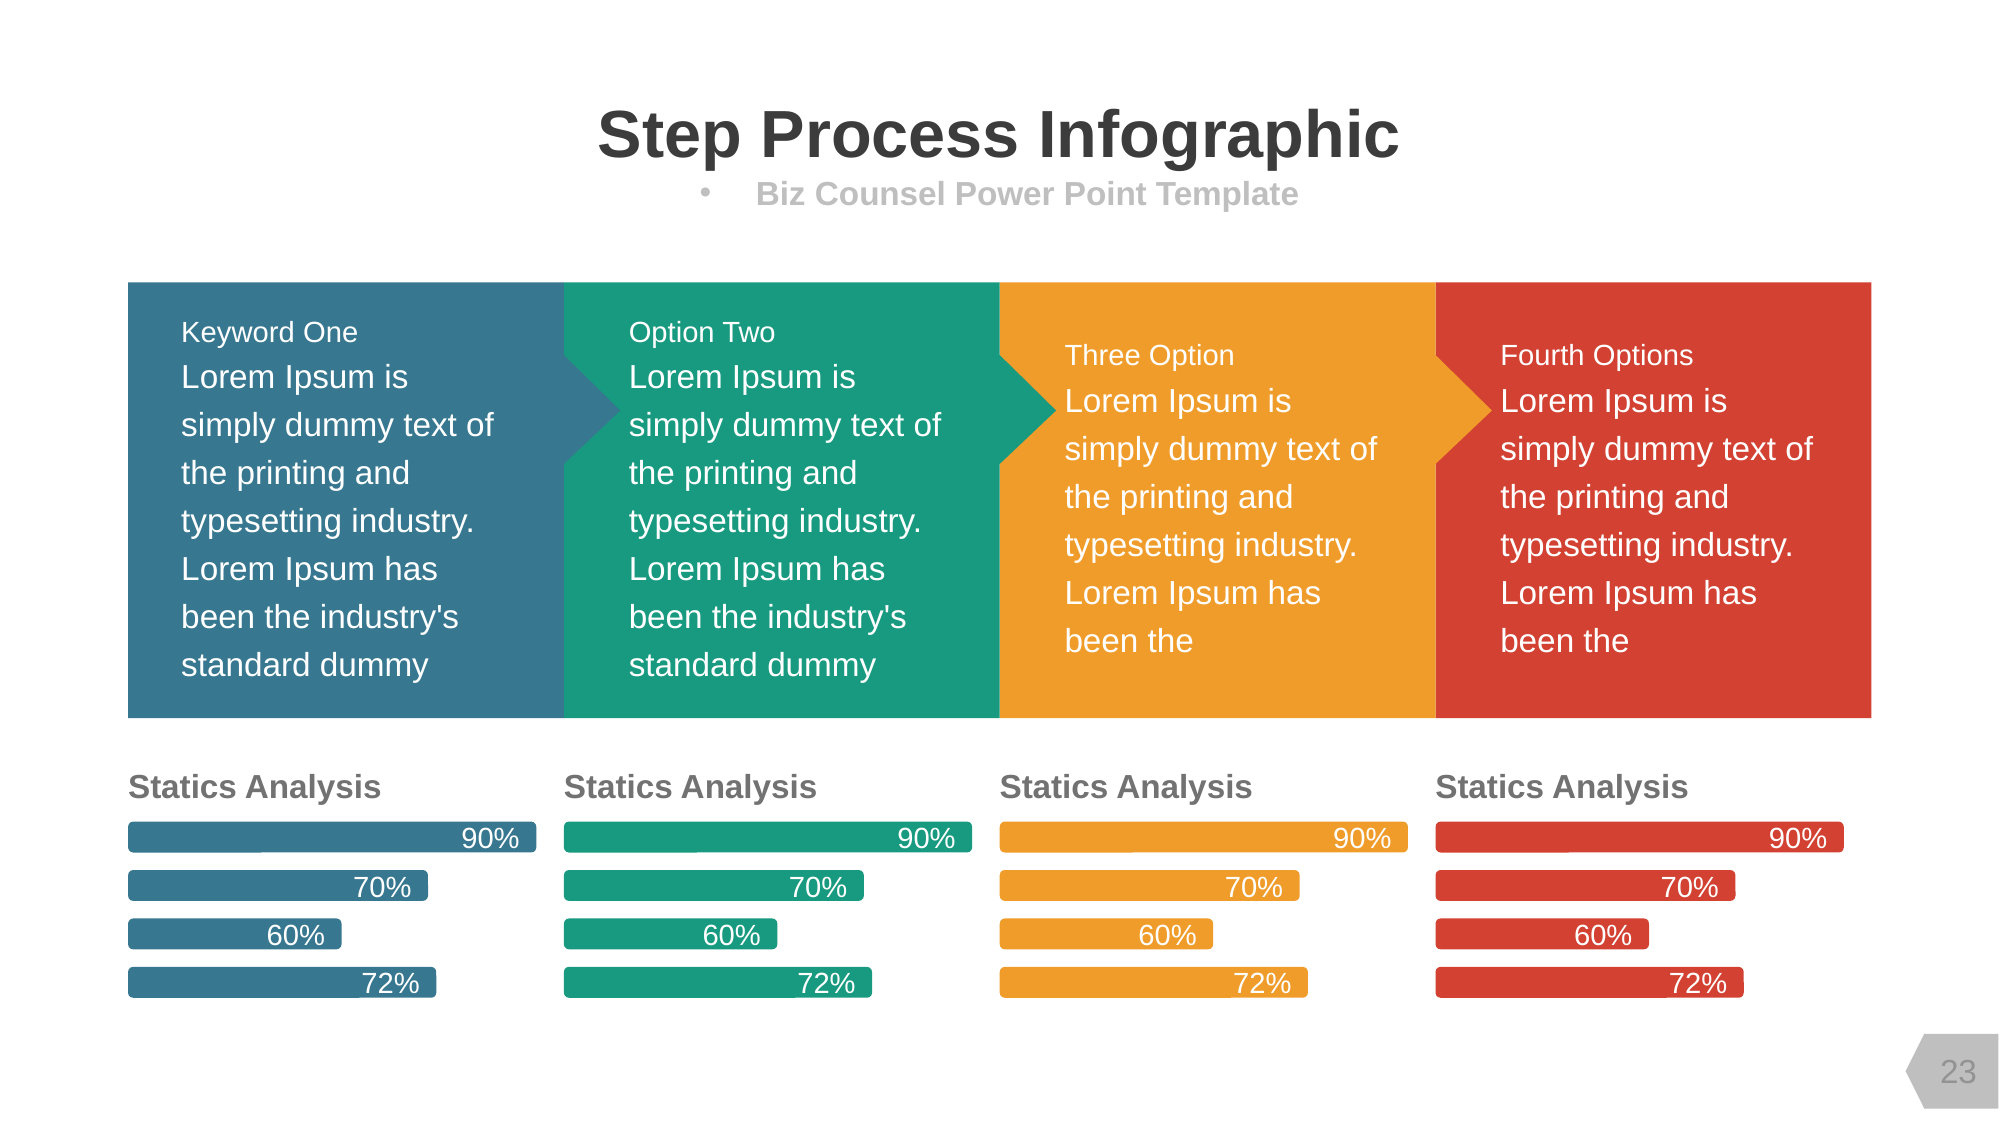

Step Process Infographic
Biz Counsel Power Point Template
Keyword One
Lorem Ipsum is simply dummy text of the printing and typesetting industry. Lorem Ipsum has been the industry's standard dummy
Option Two
Lorem Ipsum is simply dummy text of the printing and typesetting industry. Lorem Ipsum has been the industry's standard dummy
Three Option
Lorem Ipsum is simply dummy text of the printing and typesetting industry. Lorem Ipsum has been the
Fourth Options
Lorem Ipsum is simply dummy text of the printing and typesetting industry. Lorem Ipsum has been the
Statics Analysis
Statics Analysis
Statics Analysis
Statics Analysis
90%
90%
90%
90%
70%
70%
70%
70%
60%
60%
60%
60%
72%
72%
72%
72%